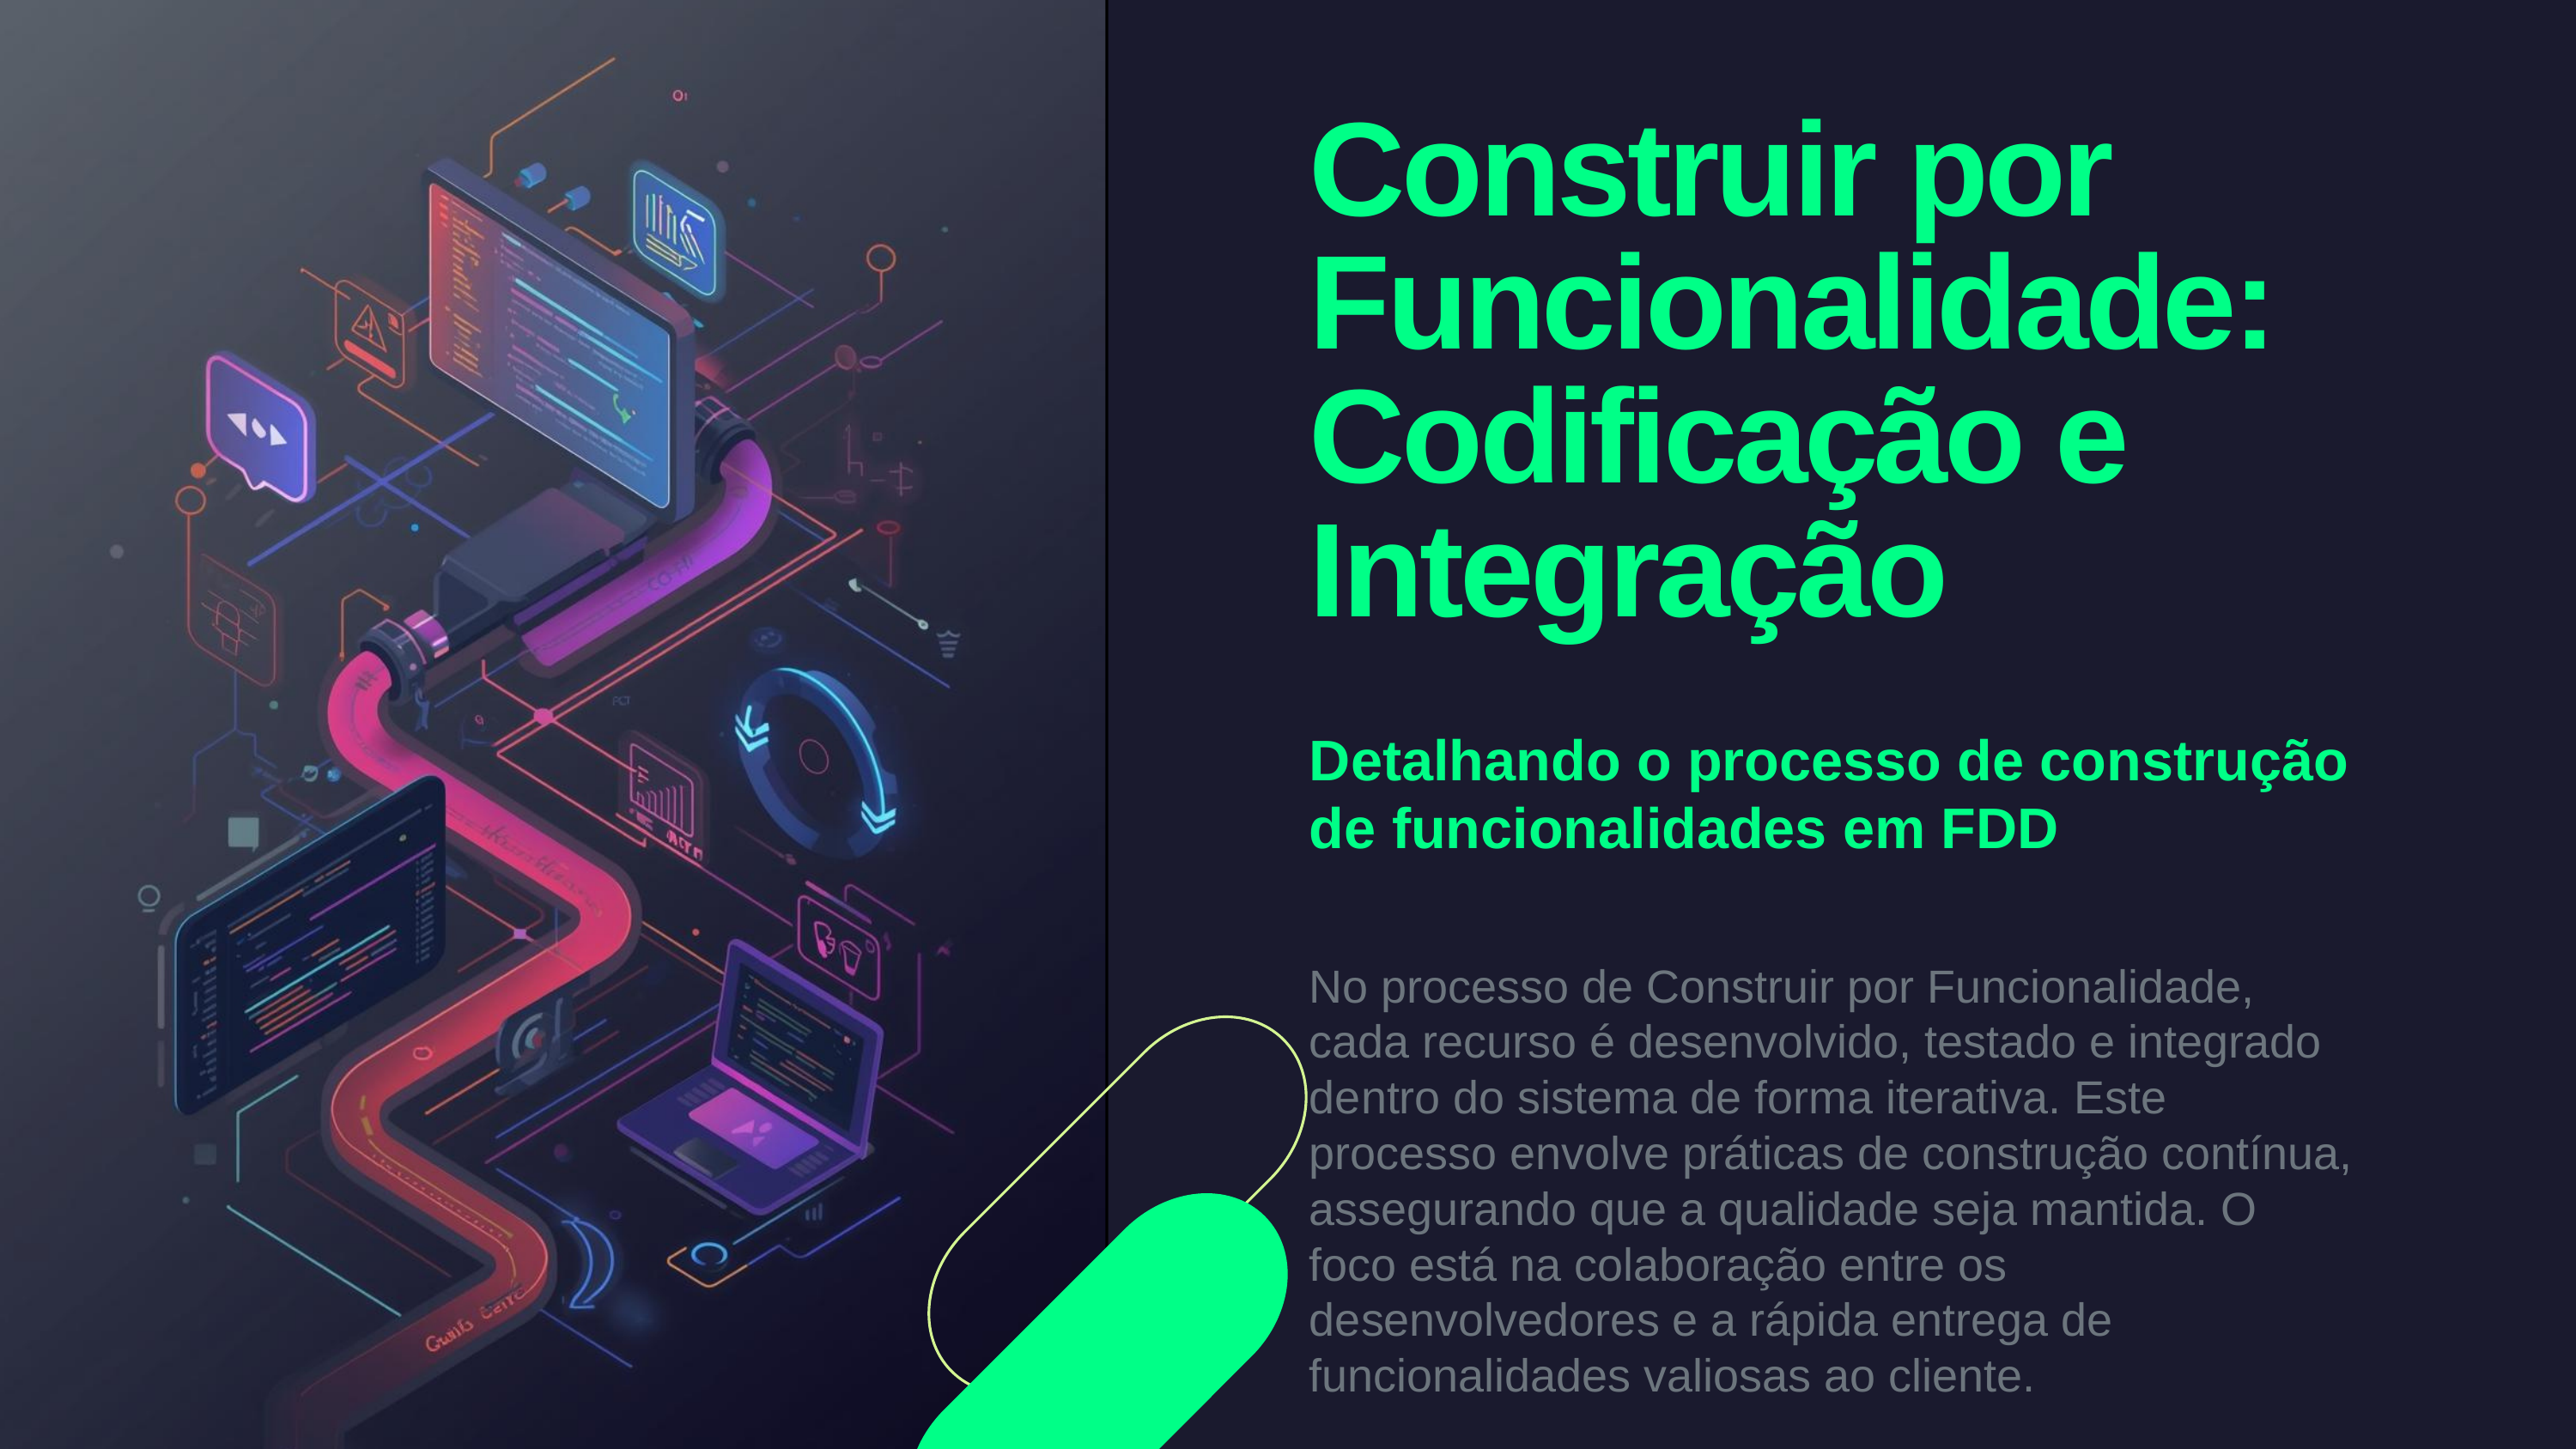

Construir por Funcionalidade: Codificação e Integração
Detalhando o processo de construção de funcionalidades em FDD
No processo de Construir por Funcionalidade, cada recurso é desenvolvido, testado e integrado dentro do sistema de forma iterativa. Este processo envolve práticas de construção contínua, assegurando que a qualidade seja mantida. O foco está na colaboração entre os desenvolvedores e a rápida entrega de funcionalidades valiosas ao cliente.